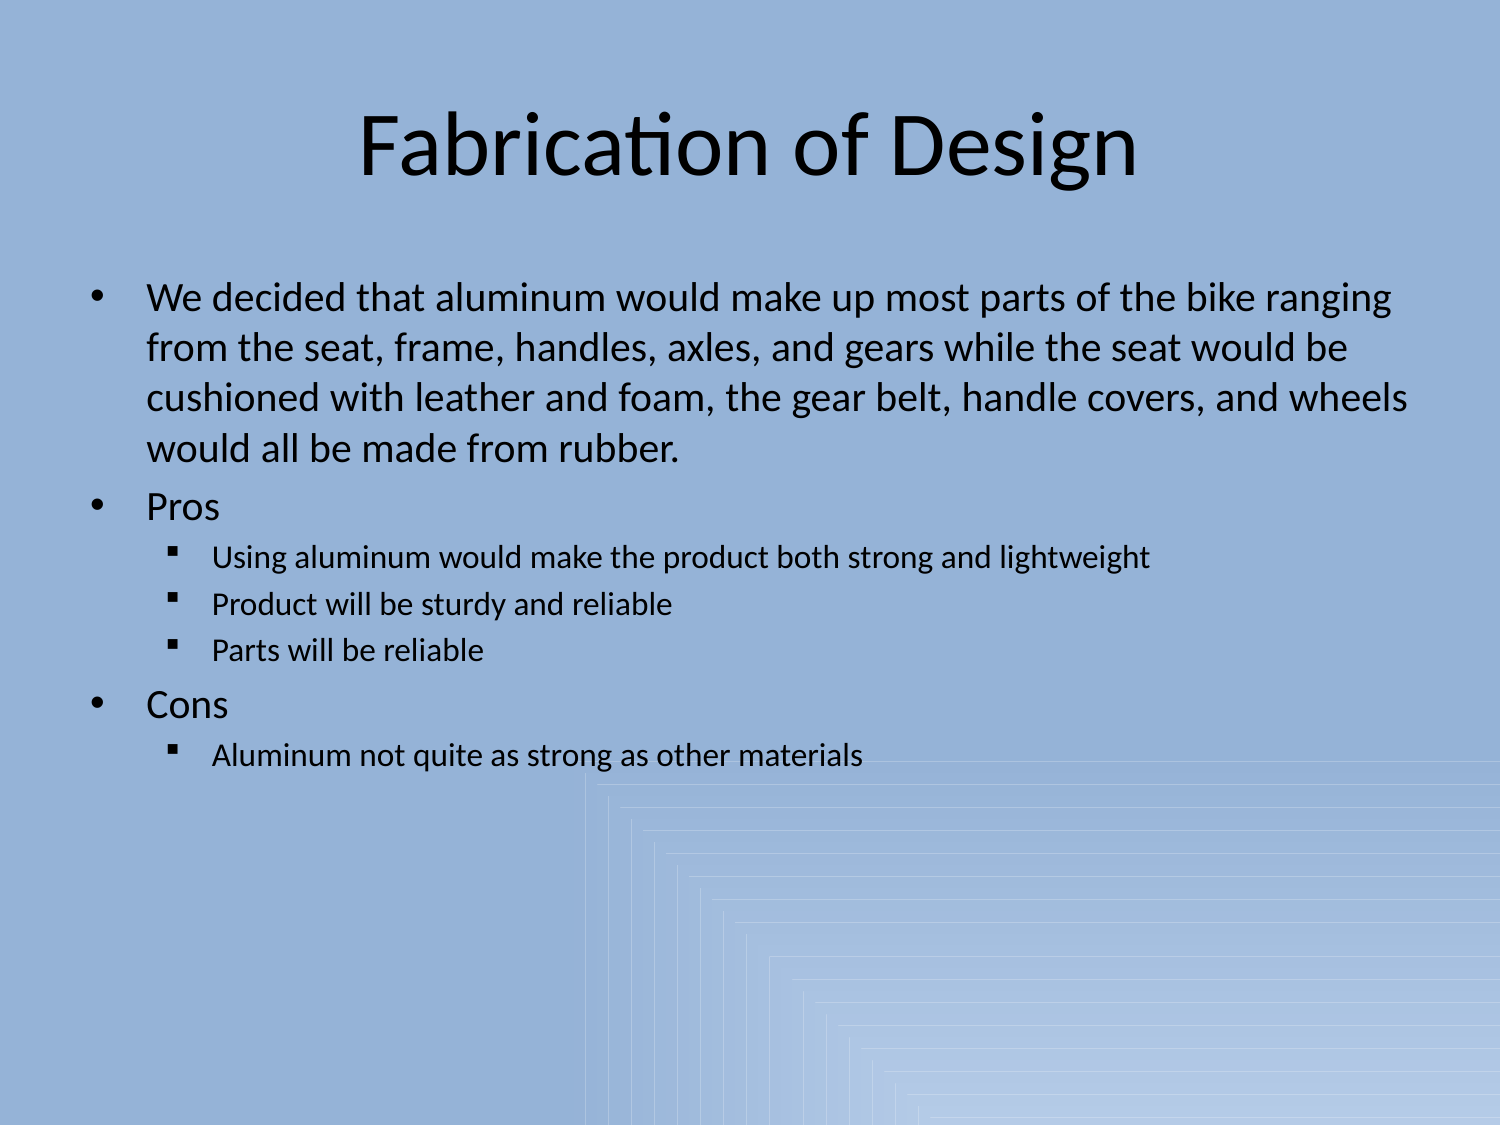

# Fabrication of Design
We decided that aluminum would make up most parts of the bike ranging from the seat, frame, handles, axles, and gears while the seat would be cushioned with leather and foam, the gear belt, handle covers, and wheels would all be made from rubber.
Pros
Using aluminum would make the product both strong and lightweight
Product will be sturdy and reliable
Parts will be reliable
Cons
Aluminum not quite as strong as other materials